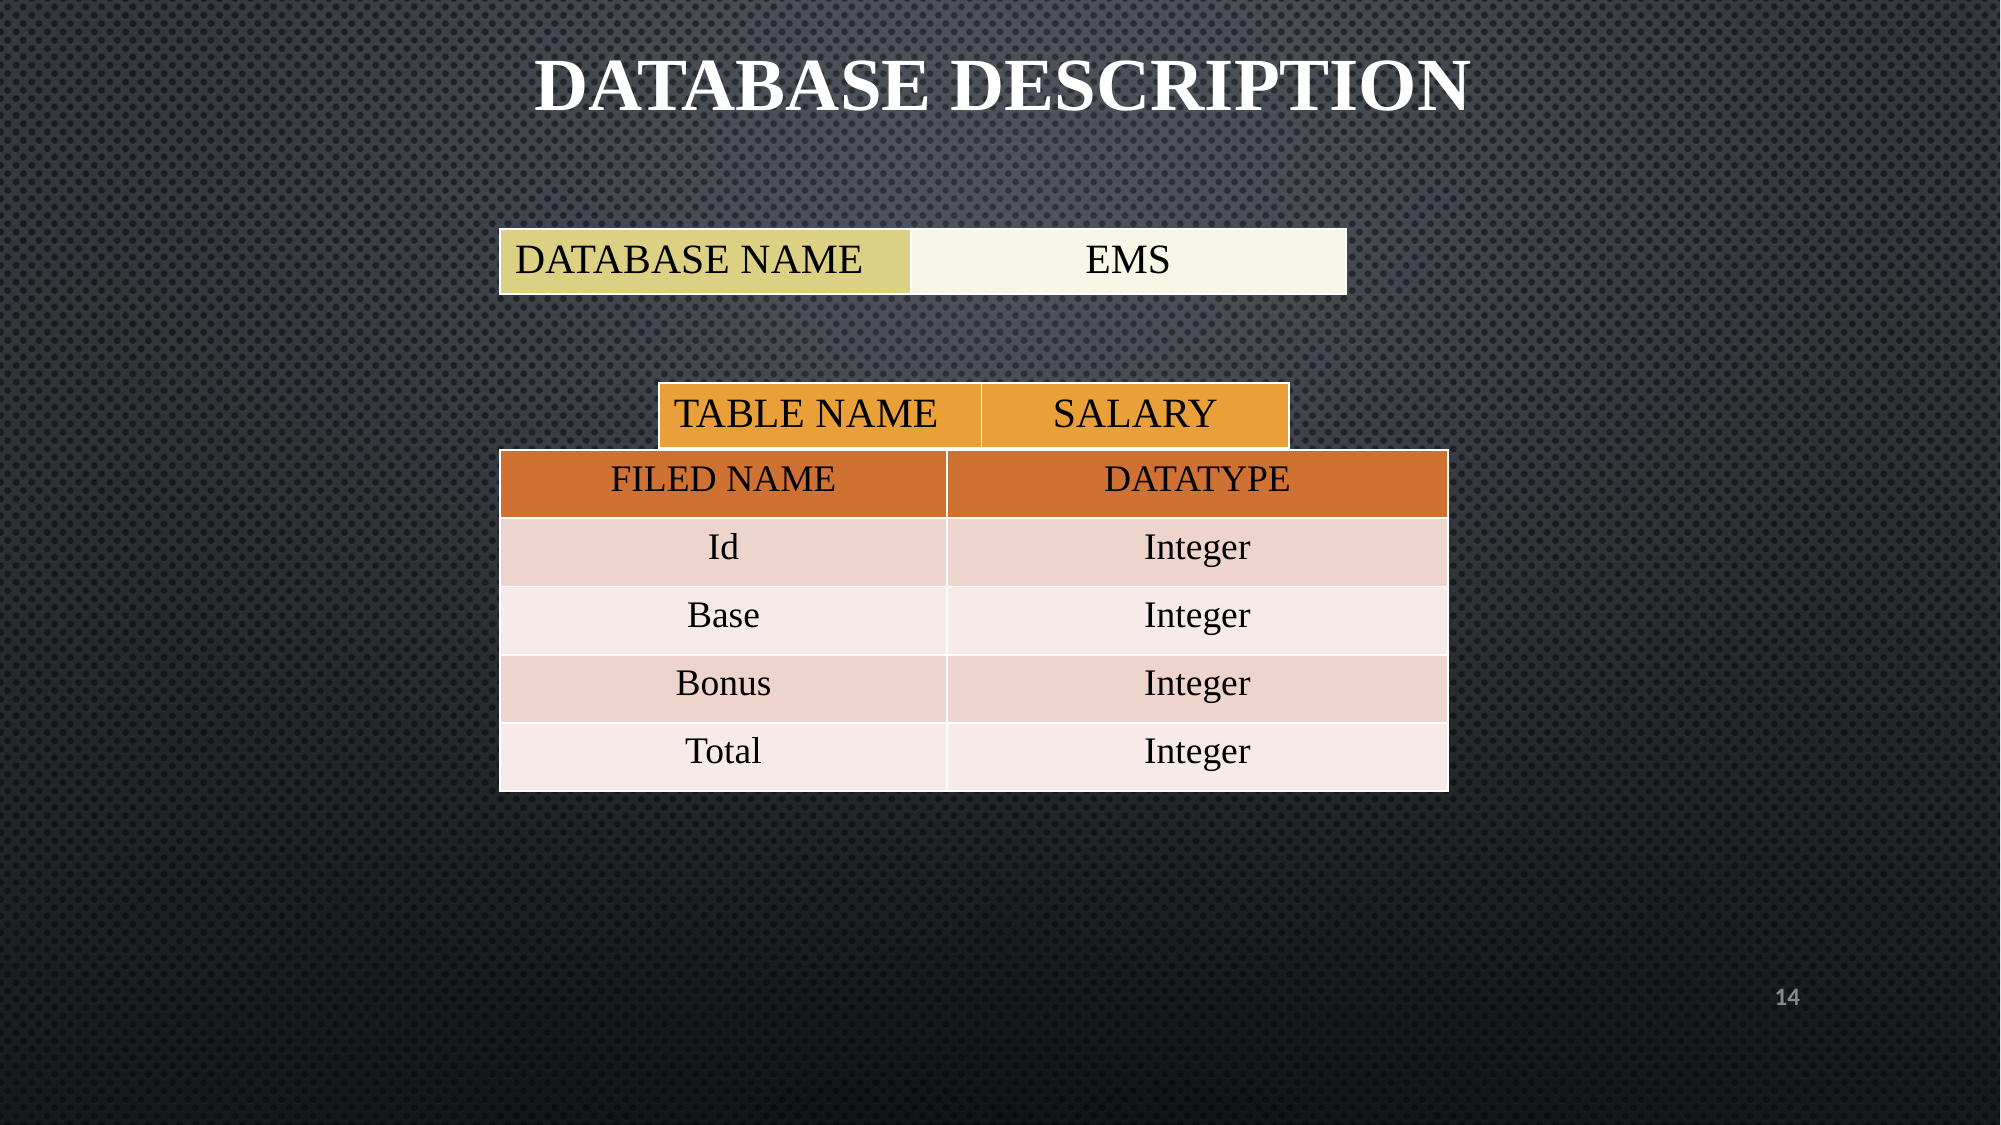

DATABASE DESCRIPTION
| DATABASE NAME | EMS |
| --- | --- |
| TABLE NAME | SALARY |
| --- | --- |
| FILED NAME | DATATYPE |
| --- | --- |
| Id | Integer |
| Base | Integer |
| Bonus | Integer |
| Total | Integer |

14